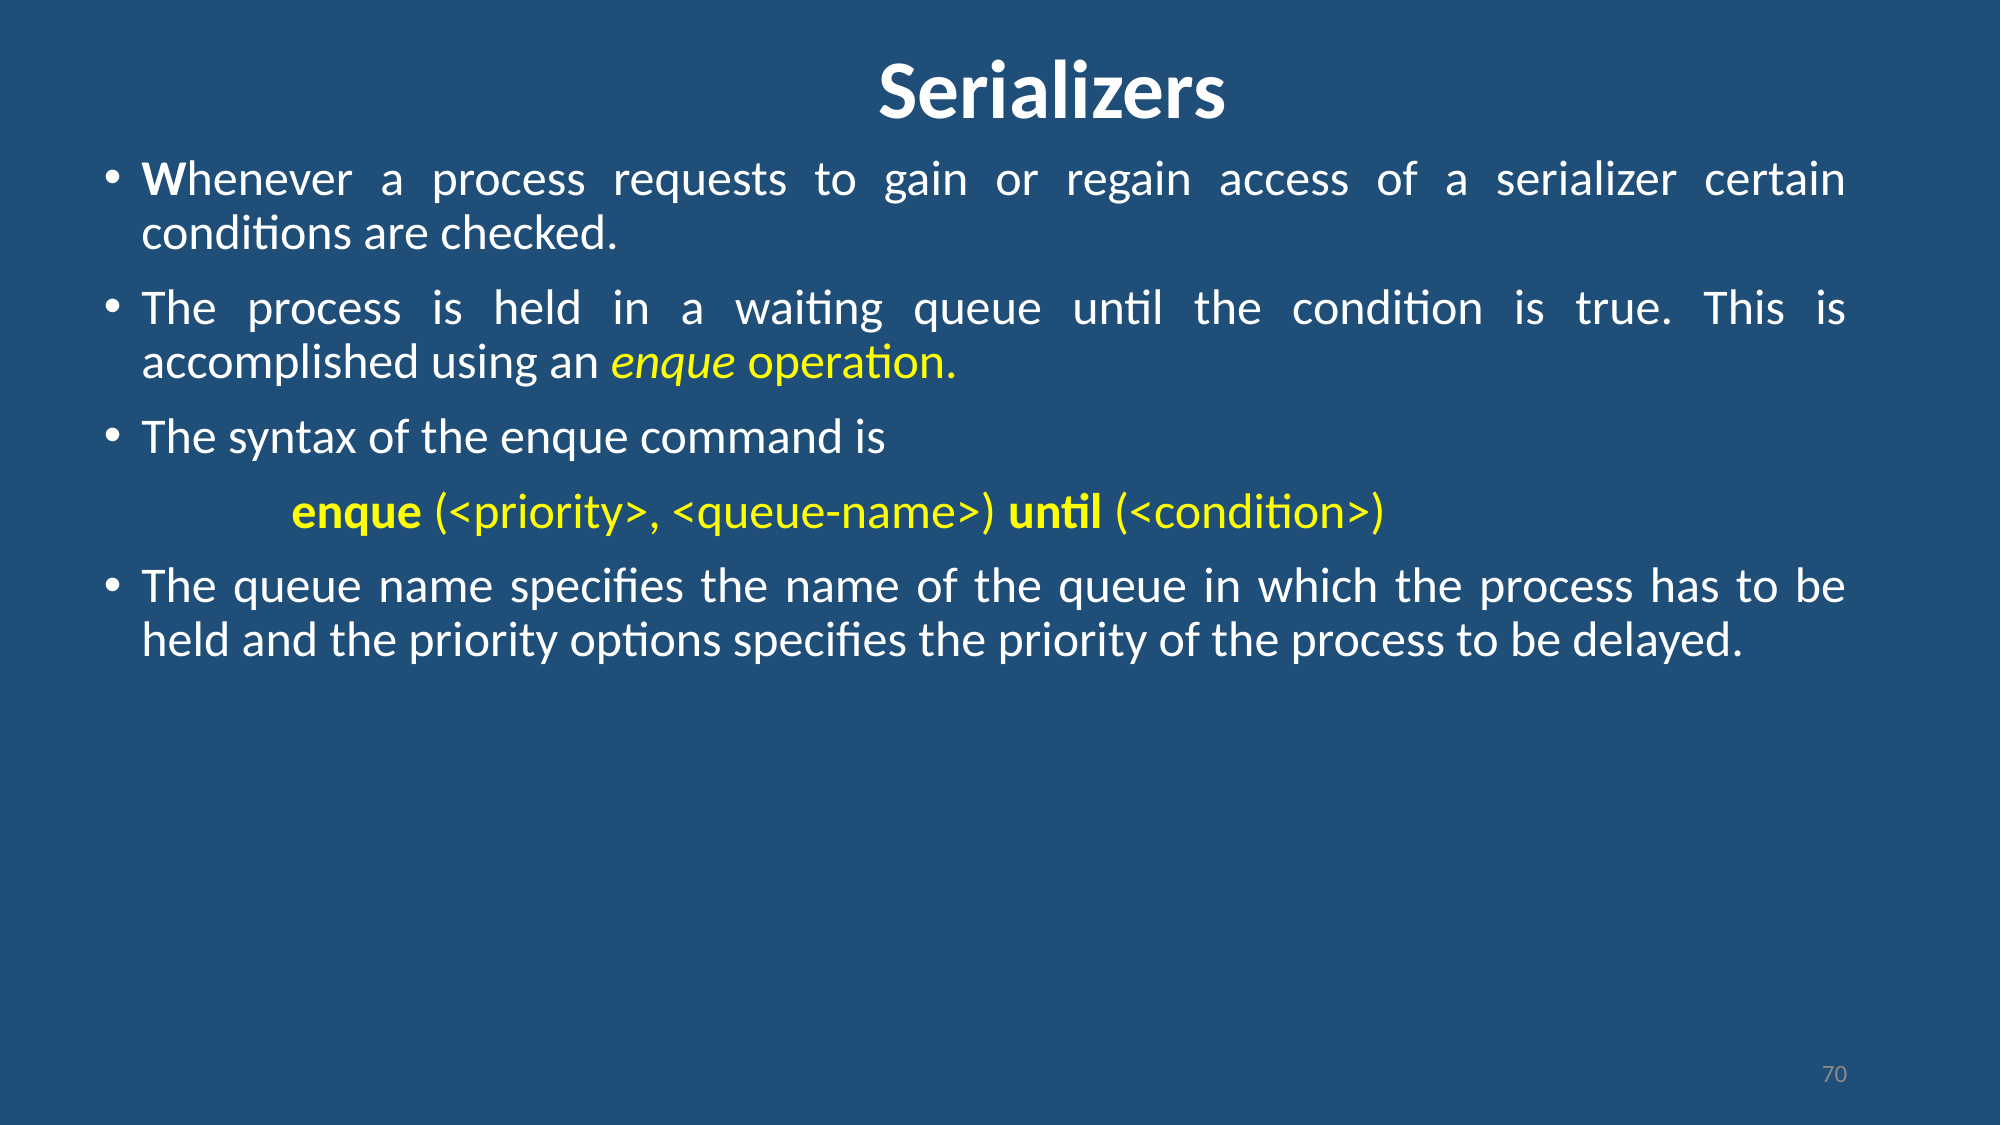

# . Serializers
Whenever a process requests to gain or regain access of a serializer certain conditions are checked.
The process is held in a waiting queue until the condition is true. This is accomplished using an enque operation.
The syntax of the enque command is
		enque (<priority>, <queue-name>) until (<condition>)
The queue name specifies the name of the queue in which the process has to be held and the priority options specifies the priority of the process to be delayed.

70